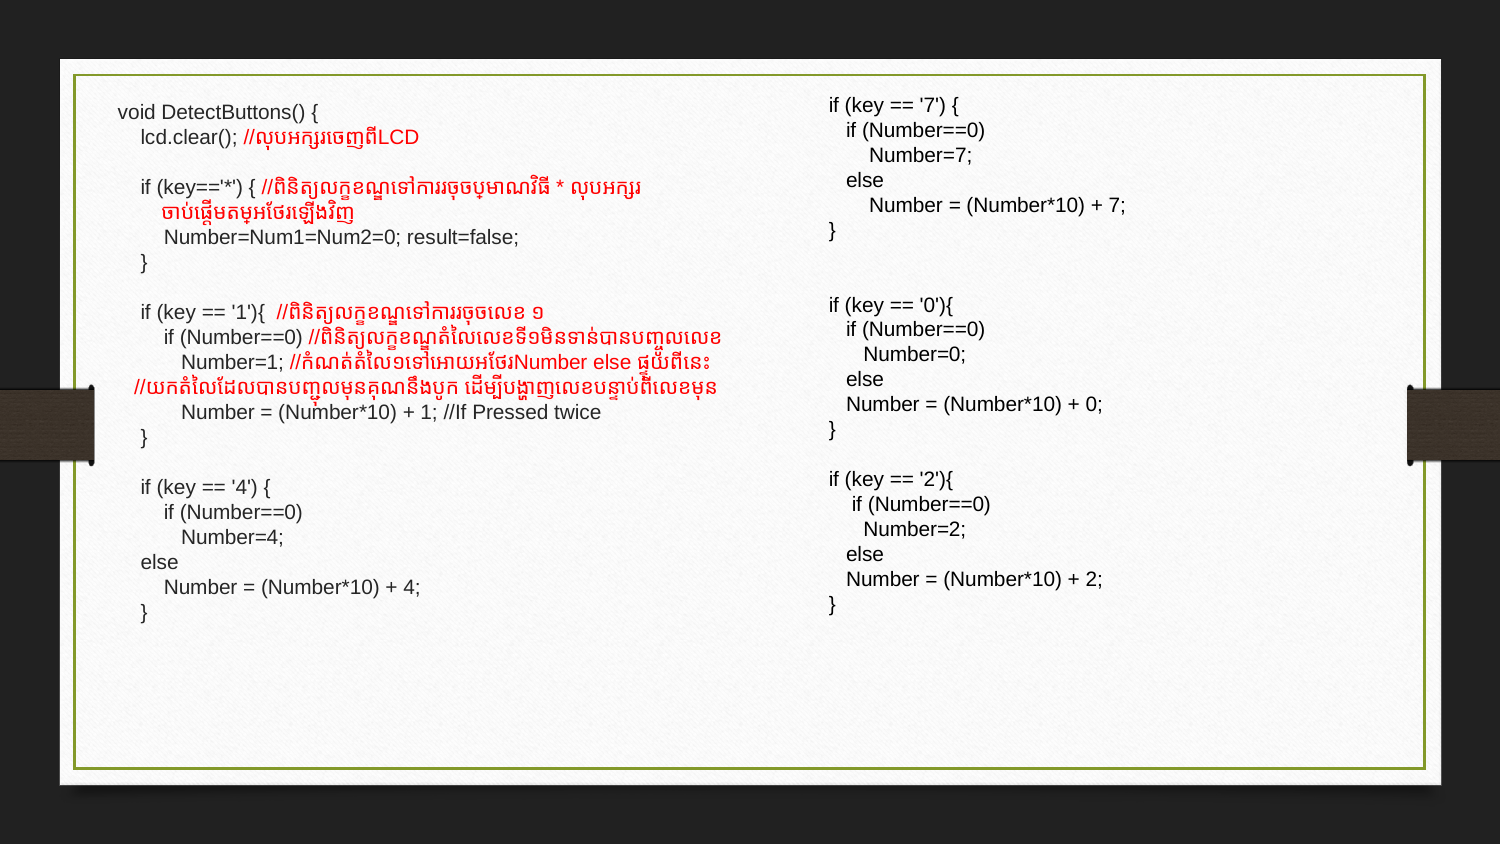

void DetectButtons() {
    lcd.clear(); //លុបអក្សរចេញពីLCD

    if (key=='*') { //ពិនិត្យលក្ខខណ្ឌទៅការរចុចប្រមាណវិធី * លុបអក្សរ
        ចាប់ផ្តើមតម្លៃអថែរឡើងវិញ
        Number=Num1=Num2=0; result=false;
    }

    if (key == '1'){  //ពិនិត្យលក្ខខណ្ឌទៅការរចុចលេខ ១
        if (Number==0) //ពិនិត្យលក្ខខណ្ឌតំលៃលេខទី១មិនទាន់បានបញ្ចូលលេខ
           Number=1; //កំណត់តំលៃ១ទៅអោយអថែរNumber else ផ្ទុយពីនេះ 
   //យកតំលៃដែលបានបញ្ជុលមុនគុណនឹងបូក ដើម្បីបង្ហាញលេខបន្ទាប់ពីលេខមុន
           Number = (Number*10) + 1; //If Pressed twice
    }

    if (key == '4') {
        if (Number==0)
           Number=4;
    else
        Number = (Number*10) + 4;
    }

 if (key == '7') {
    if (Number==0)
        Number=7;
    else
        Number = (Number*10) + 7;
 }

 if (key == '0'){
    if (Number==0)
       Number=0;
    else
    Number = (Number*10) + 0;
 }

 if (key == '2'){
     if (Number==0)
       Number=2;
    else
    Number = (Number*10) + 2;
 }